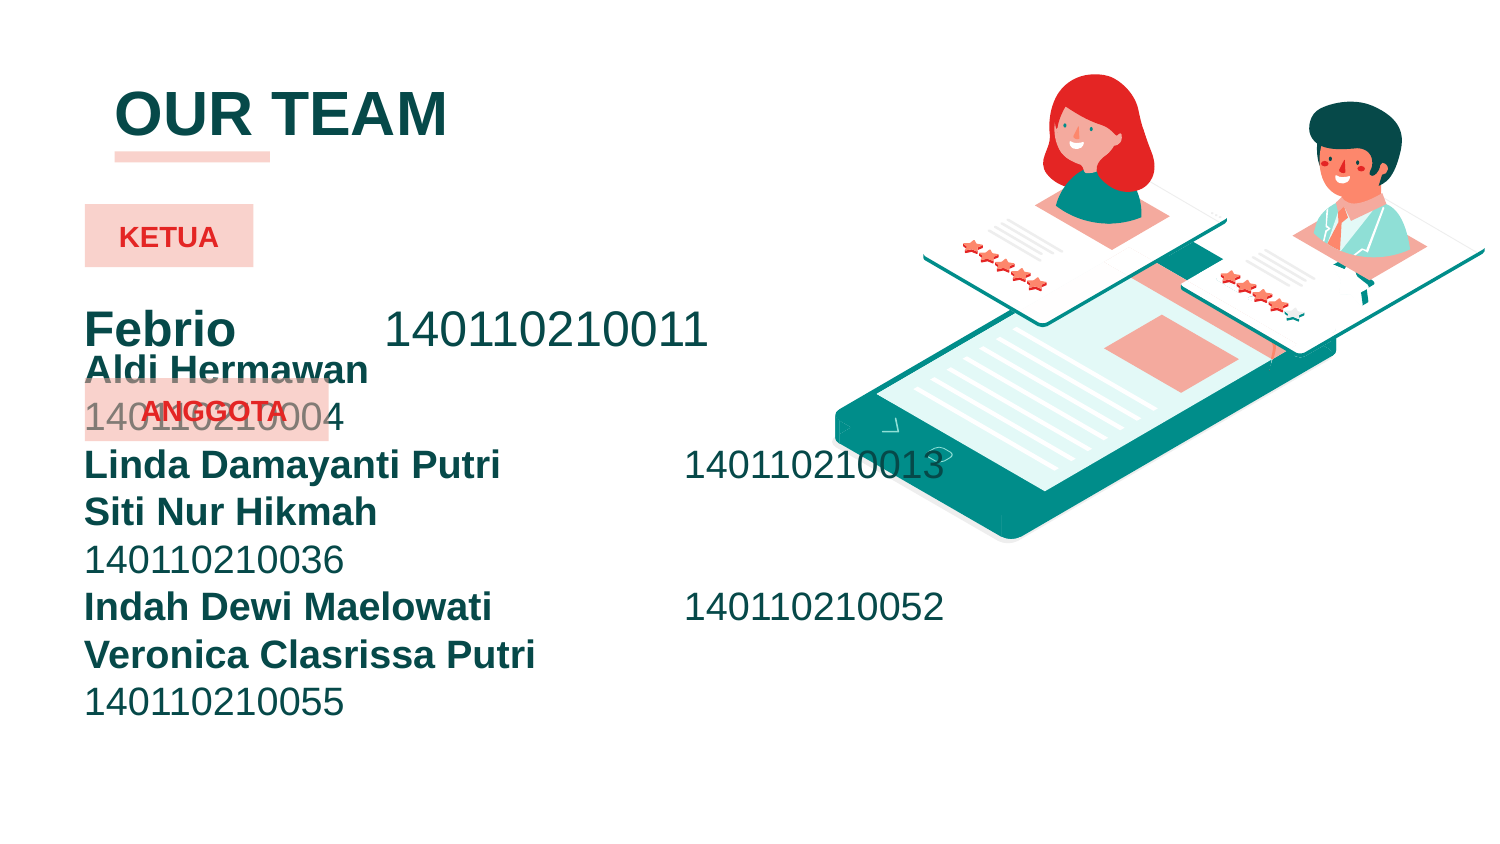

OUR TEAM

KETUA
# Febrio 	140110210011

ANGGOTA
Aldi Hermawan				140110210004
Linda Damayanti Putri		140110210013
Siti Nur Hikmah				140110210036
Indah Dewi Maelowati		140110210052
Veronica Clasrissa Putri		140110210055